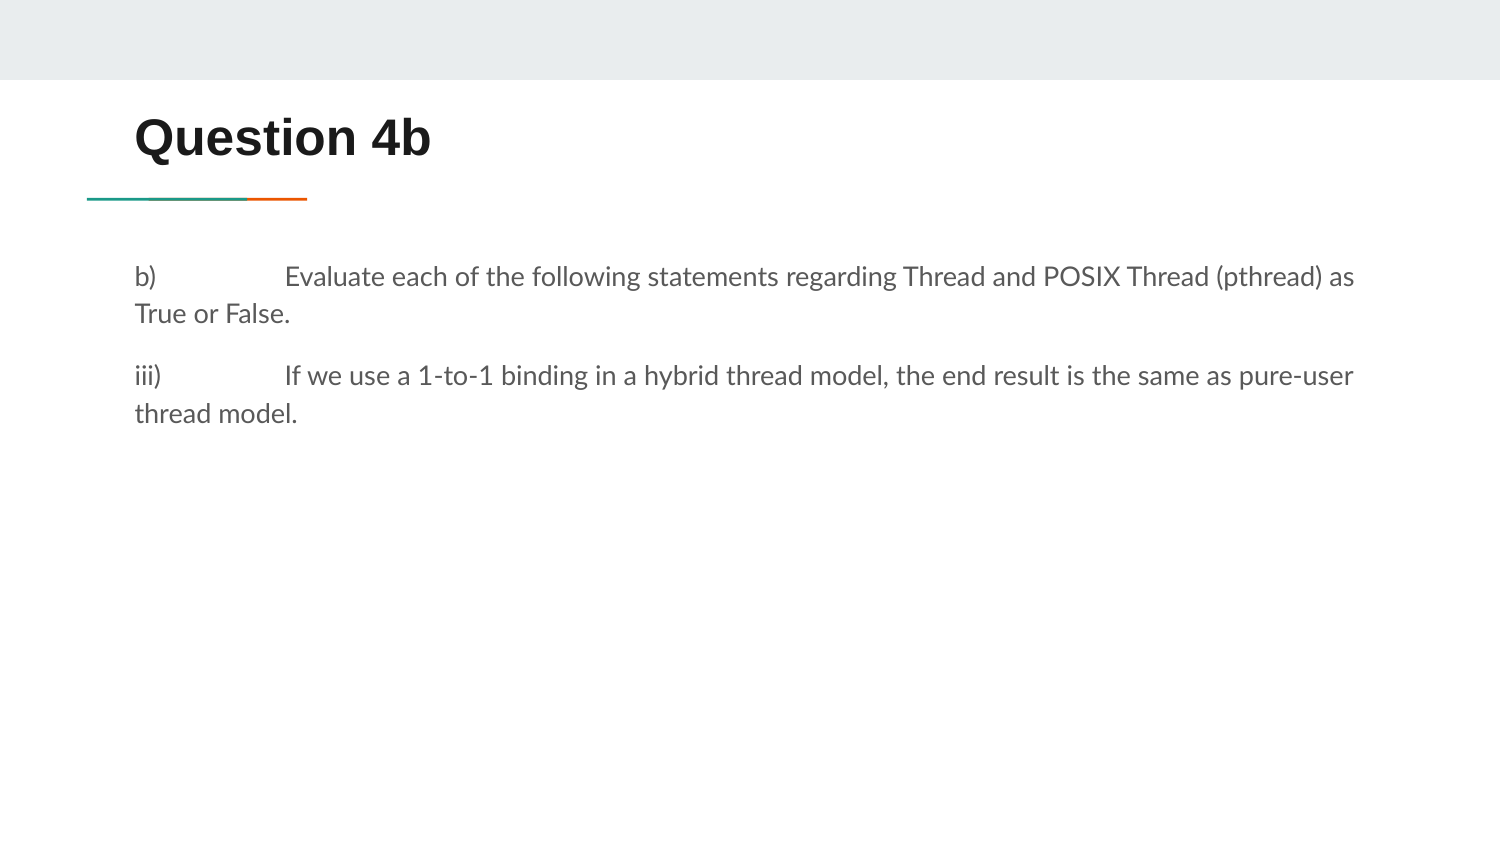

# Question 4b
b)	Evaluate each of the following statements regarding Thread and POSIX Thread (pthread) as True or False.
iii)	If we use a 1-to-1 binding in a hybrid thread model, the end result is the same as pure-user thread model.